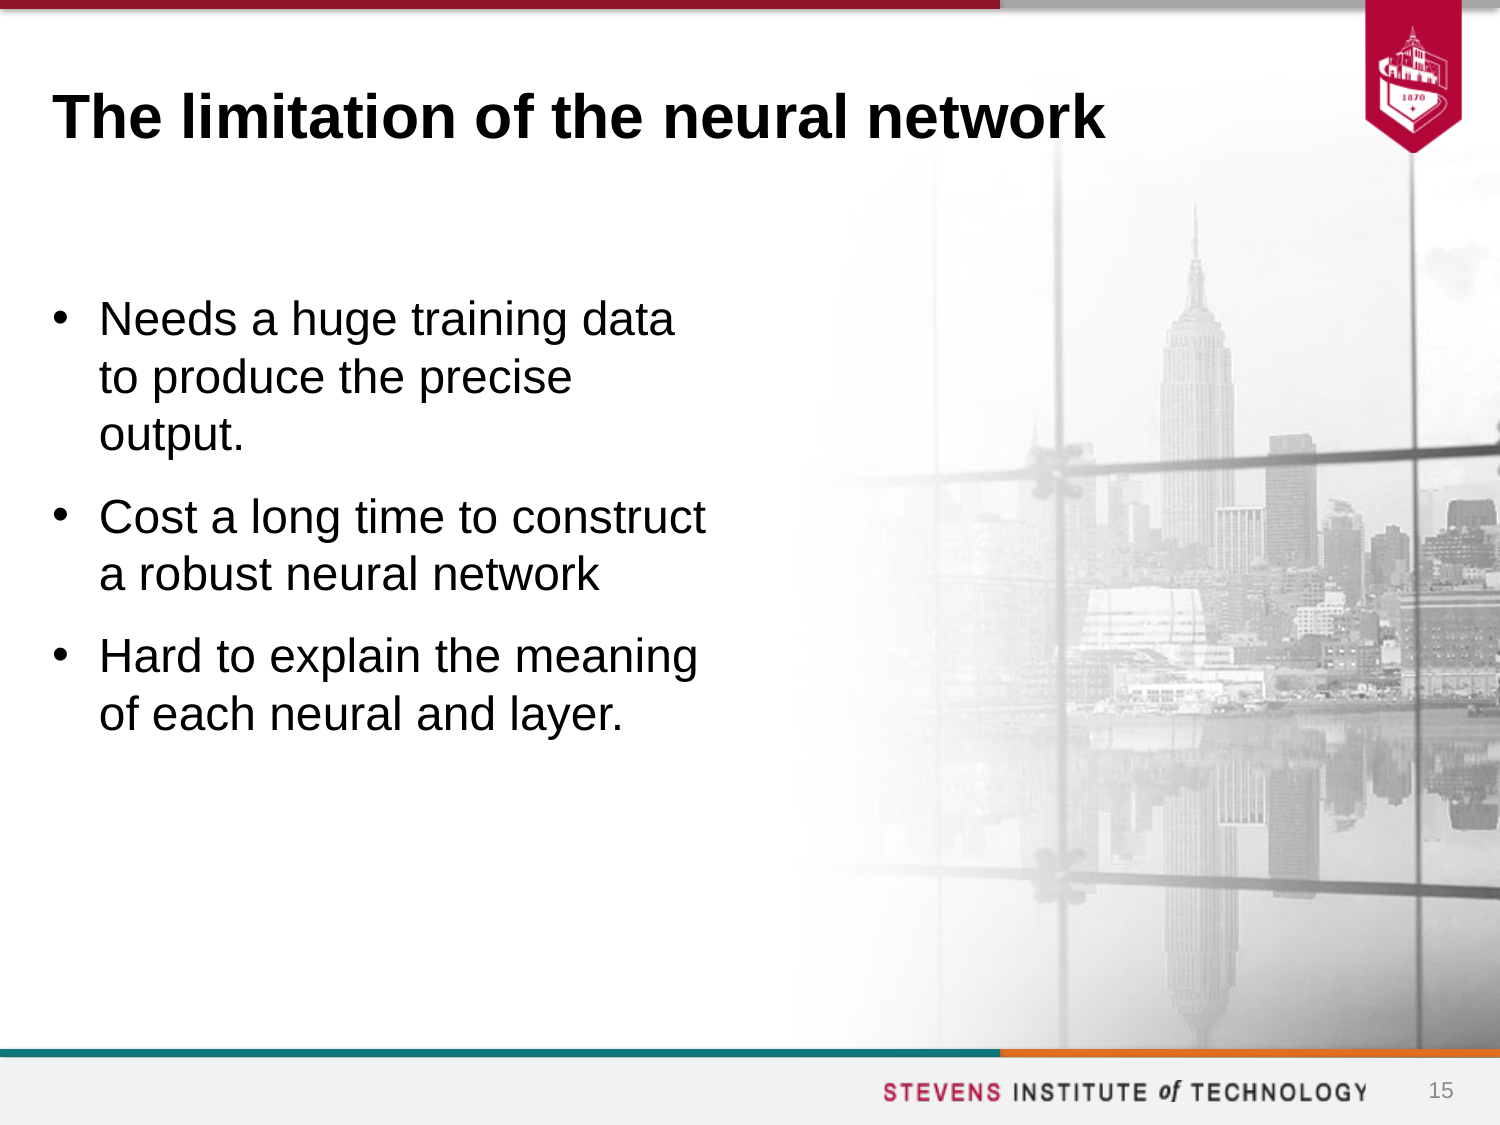

# The limitation of the neural network
Needs a huge training data to produce the precise output.
Cost a long time to construct a robust neural network
Hard to explain the meaning of each neural and layer.

15